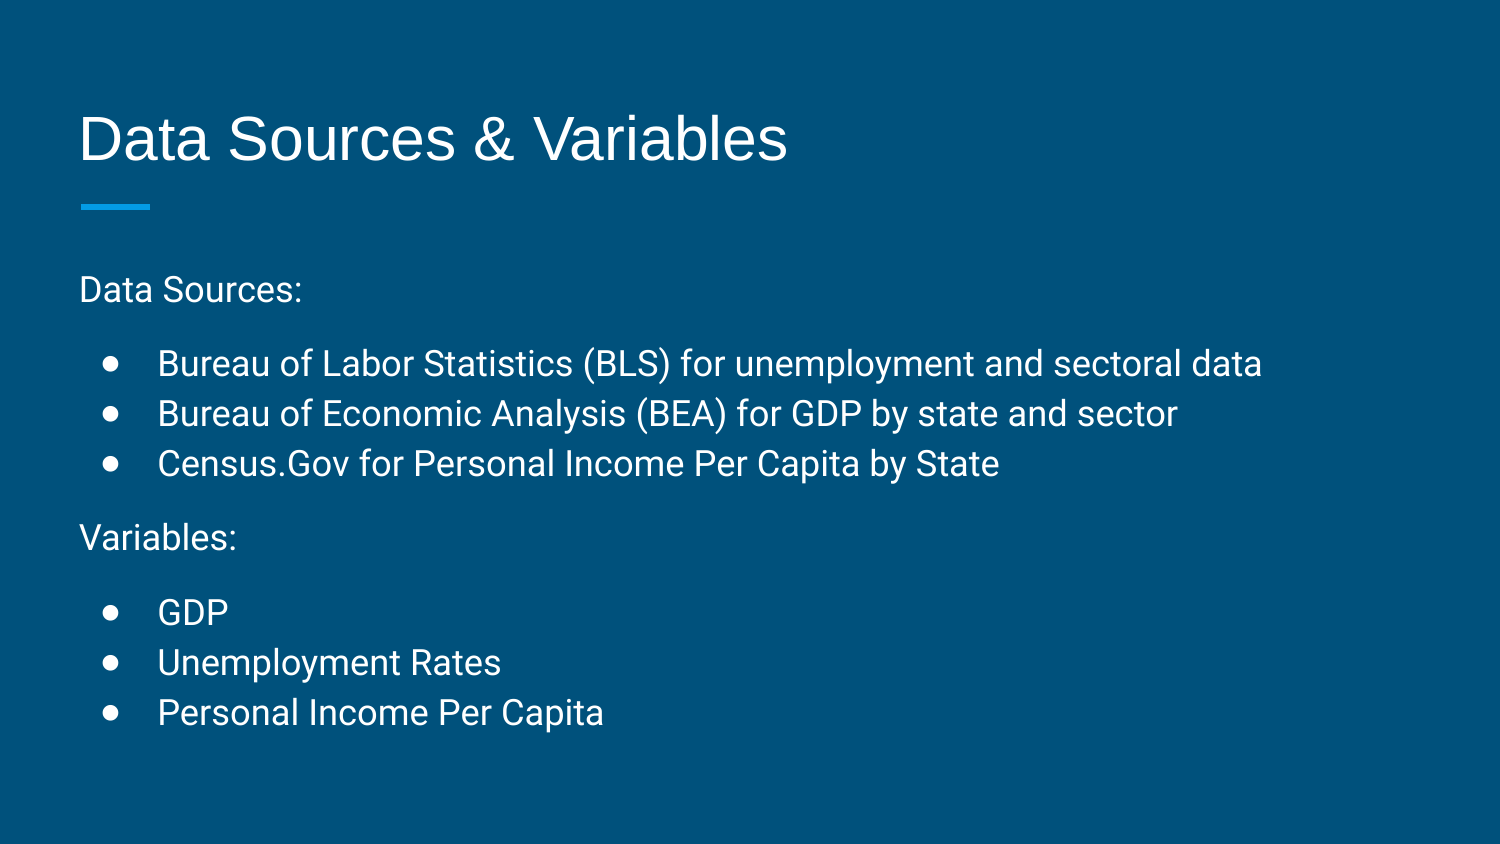

# Data Sources & Variables
Data Sources:
Bureau of Labor Statistics (BLS) for unemployment and sectoral data
Bureau of Economic Analysis (BEA) for GDP by state and sector
Census.Gov for Personal Income Per Capita by State
Variables:
GDP
Unemployment Rates
Personal Income Per Capita